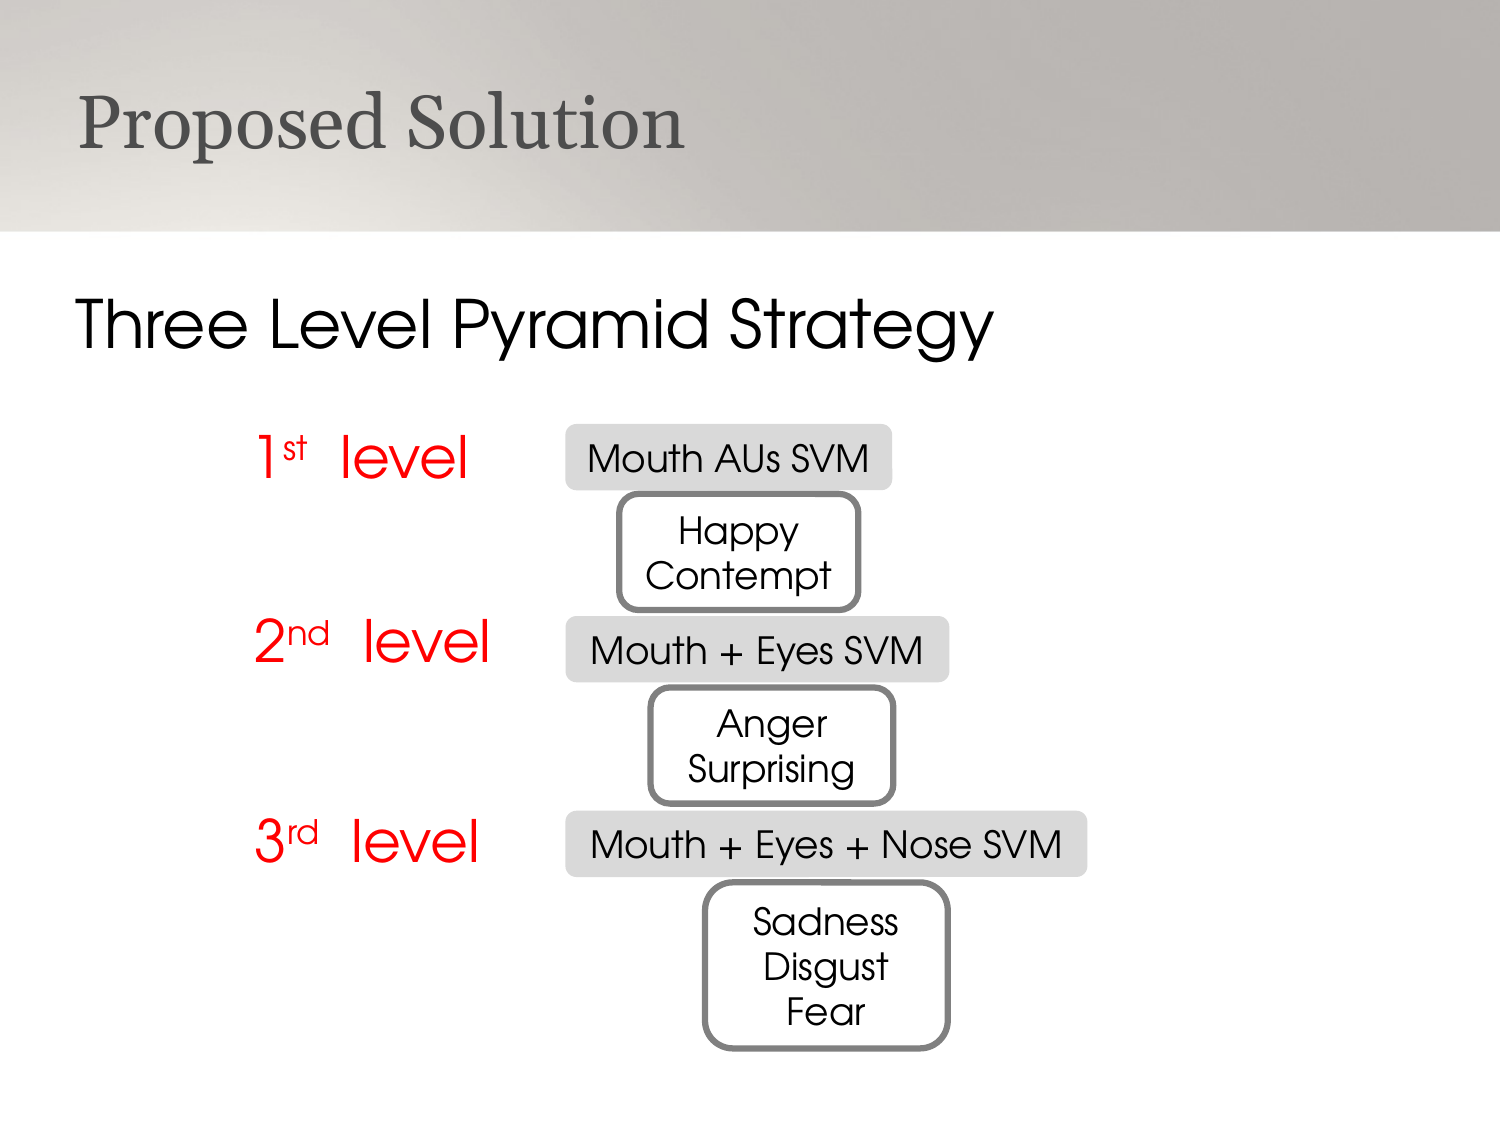

Proposed Solution
Three Level Pyramid Strategy
1st  level
Mouth AUs SVM
Happy
Contempt
2nd  level
Mouth + Eyes SVM
Anger
Surprising
3rd  level
Mouth + Eyes + Nose SVM
Sadness
Disgust
Fear